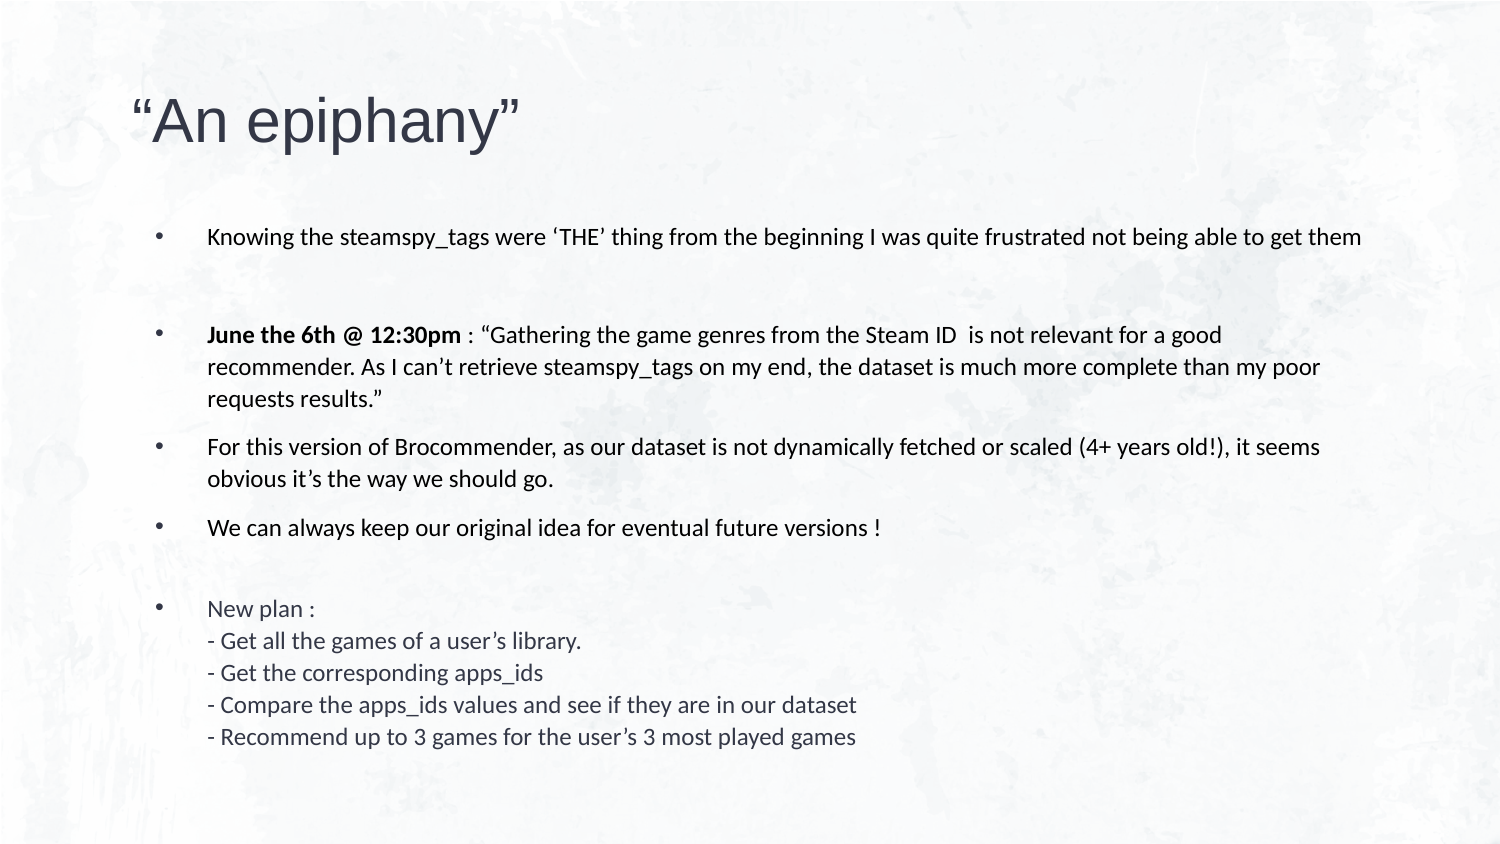

# “An epiphany”
Knowing the steamspy_tags were ‘THE’ thing from the beginning I was quite frustrated not being able to get them

June the 6th @ 12:30pm : “Gathering the game genres from the Steam ID  is not relevant for a good recommender. As I can’t retrieve steamspy_tags on my end, the dataset is much more complete than my poor requests results.”
For this version of Brocommender, as our dataset is not dynamically fetched or scaled (4+ years old!), it seems obvious it’s the way we should go.
We can always keep our original idea for eventual future versions !
New plan :
- Get all the games of a user’s library.
- Get the corresponding apps_ids
- Compare the apps_ids values and see if they are in our dataset
- Recommend up to 3 games for the user’s 3 most played games